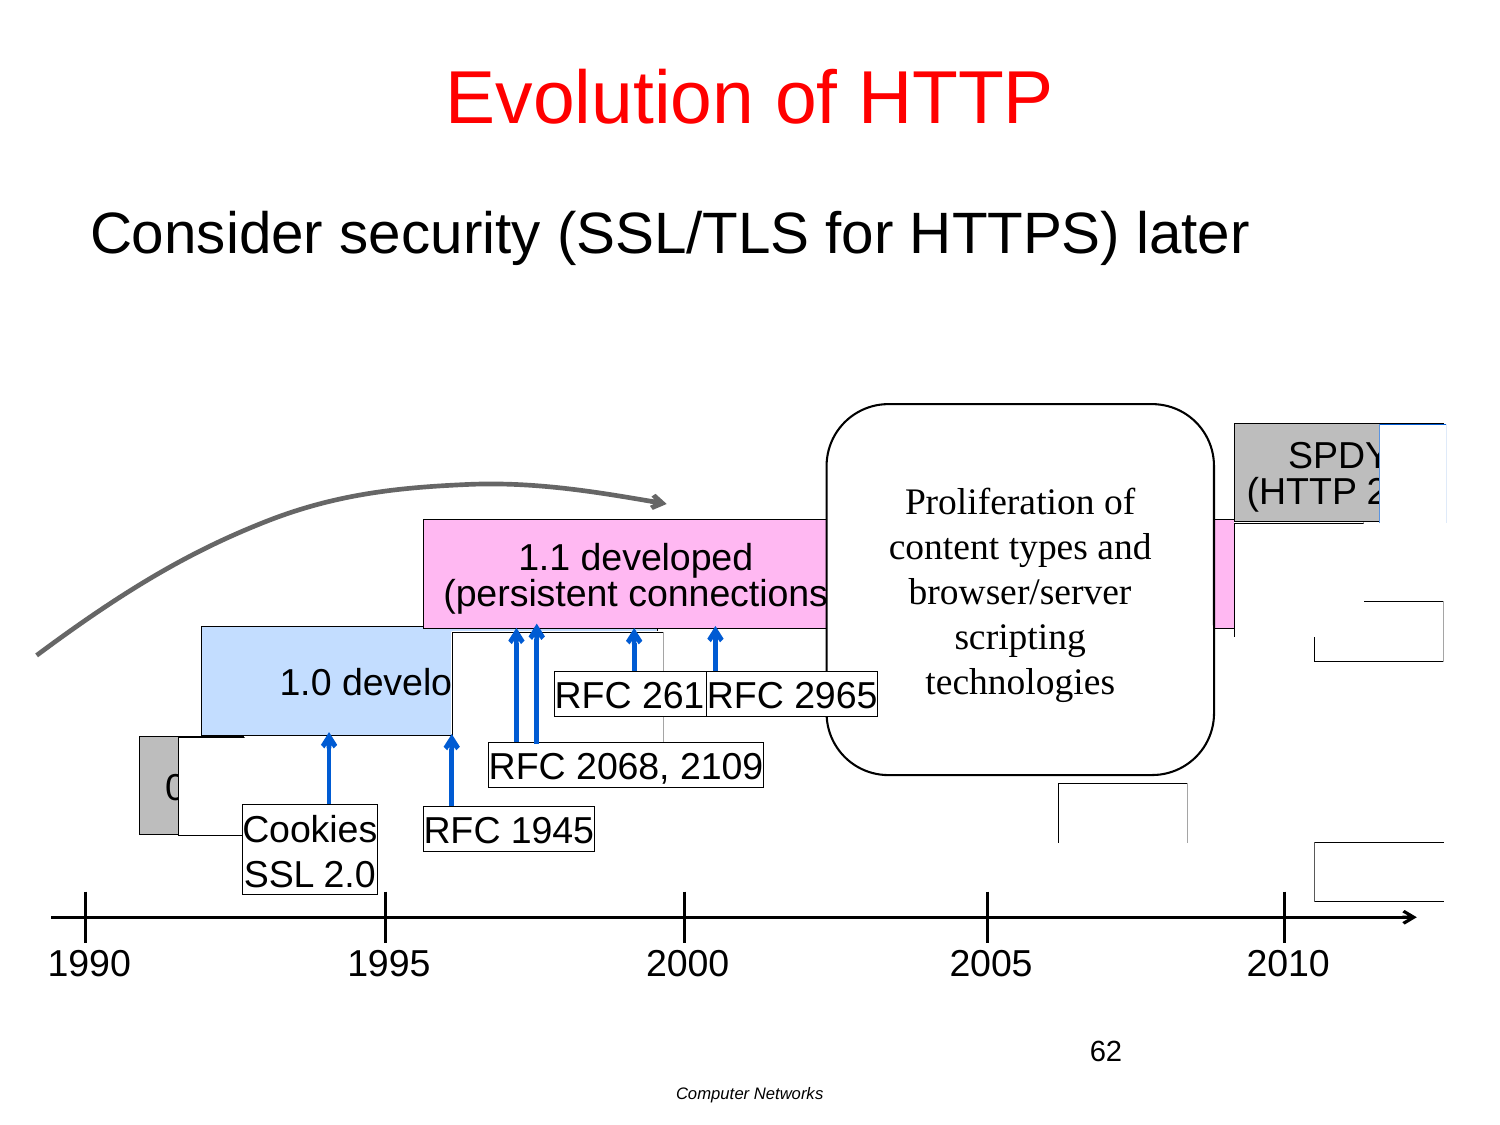

# Evolution of HTTP
Consider security (SSL/TLS for HTTPS) later
Proliferation of content types and browser/server scripting technologies
SPDY
(HTTP 2.0)

1.1 developed
(persistent connections)

1.0 developed

0.9

RFC 2616
RFC 2068, 2109

Cookies
SSL 2.0
RFC 1945

1990
1995
2000
2005
2010

RFC 2965
62
Computer Networks